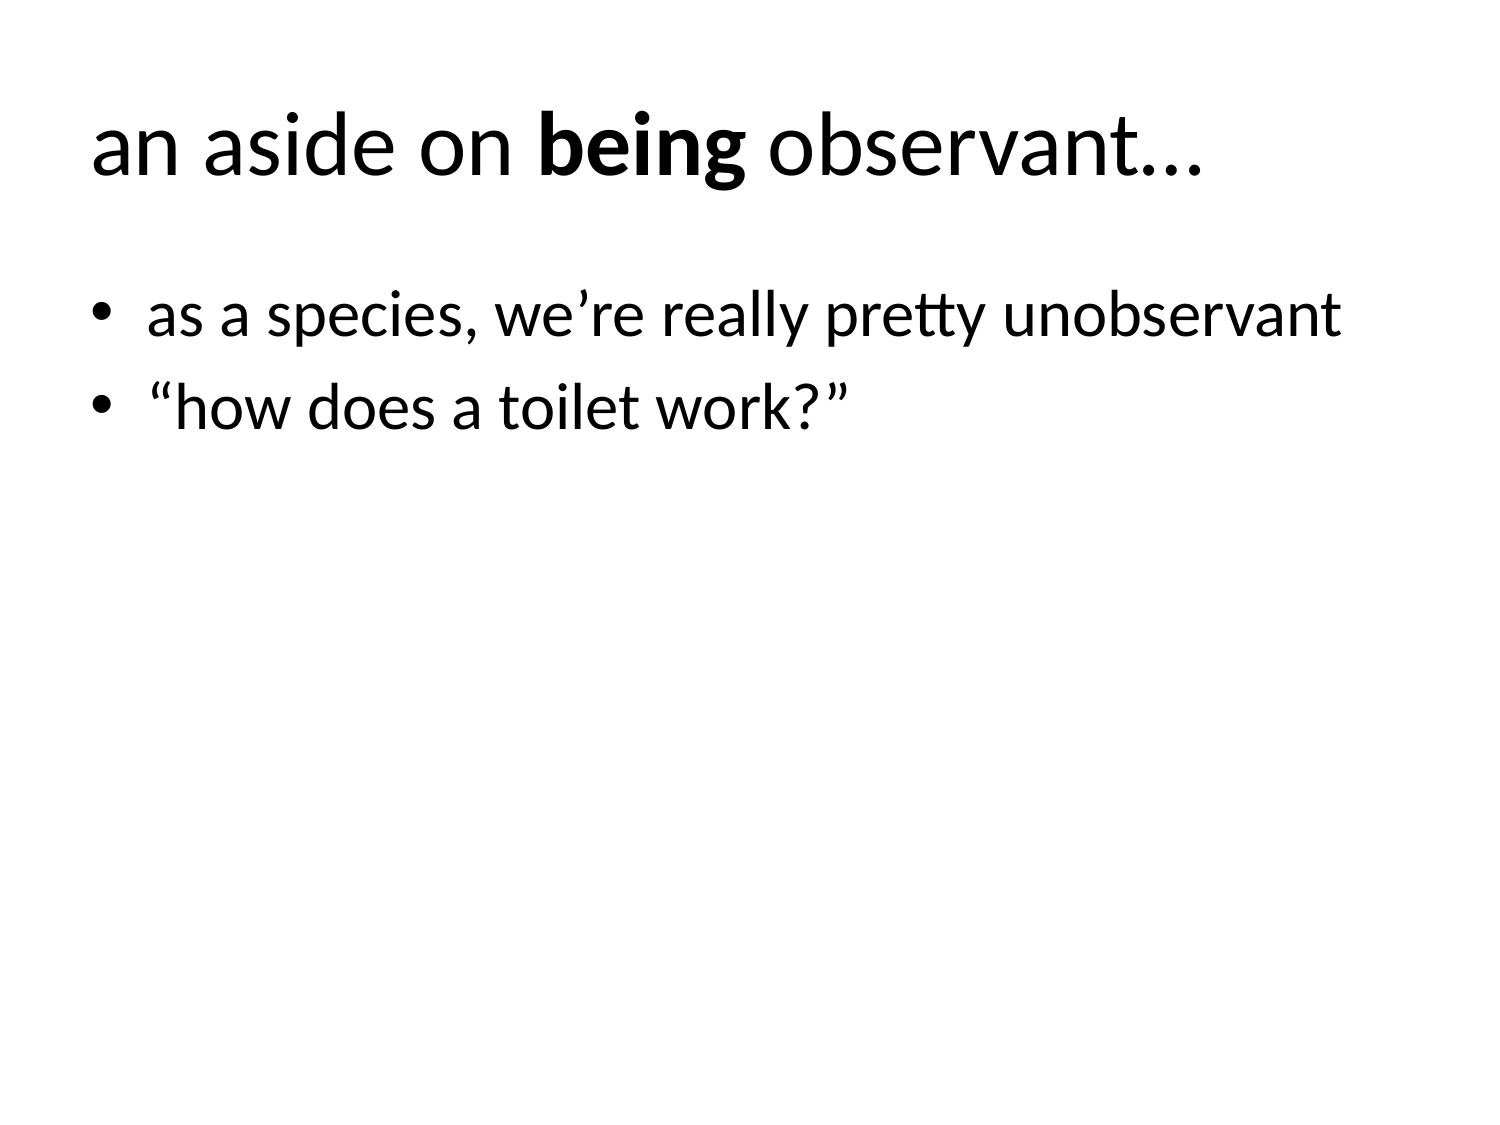

# an aside on being observant…
as a species, we’re really pretty unobservant
“how does a toilet work?”